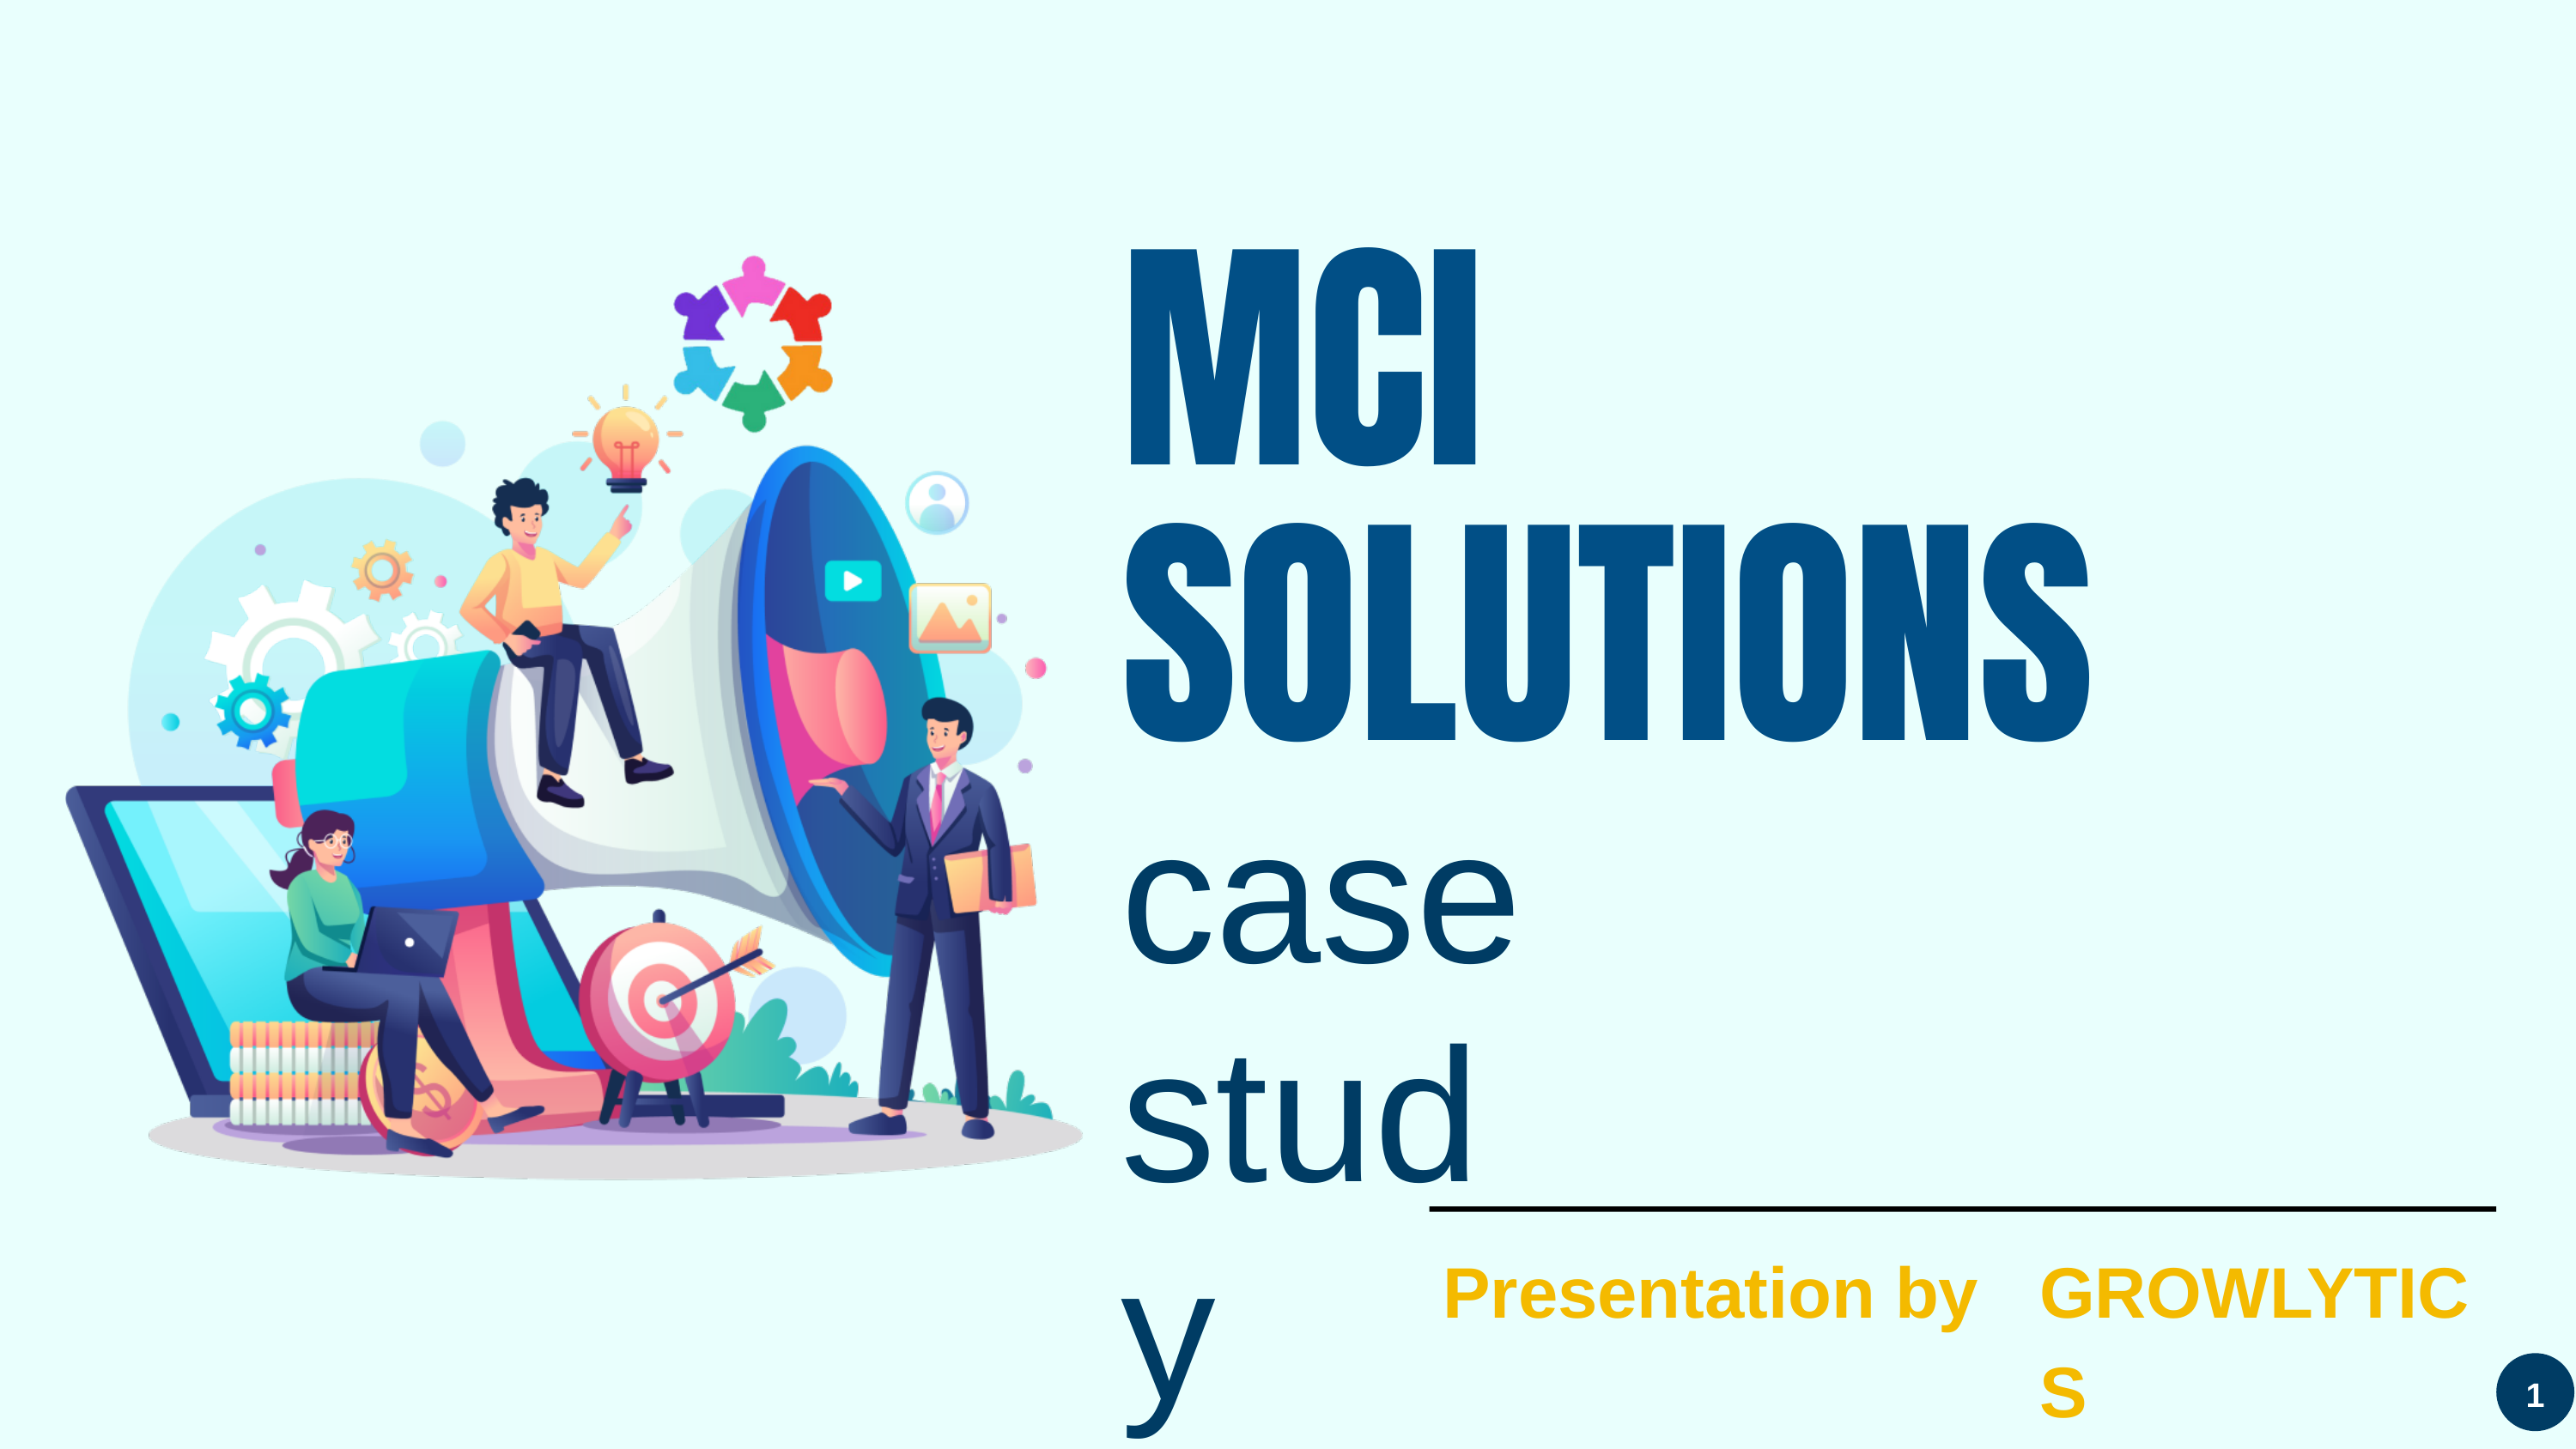

MCI SOLUTIONS

case study

Presentation by
GROWLYTICS

1